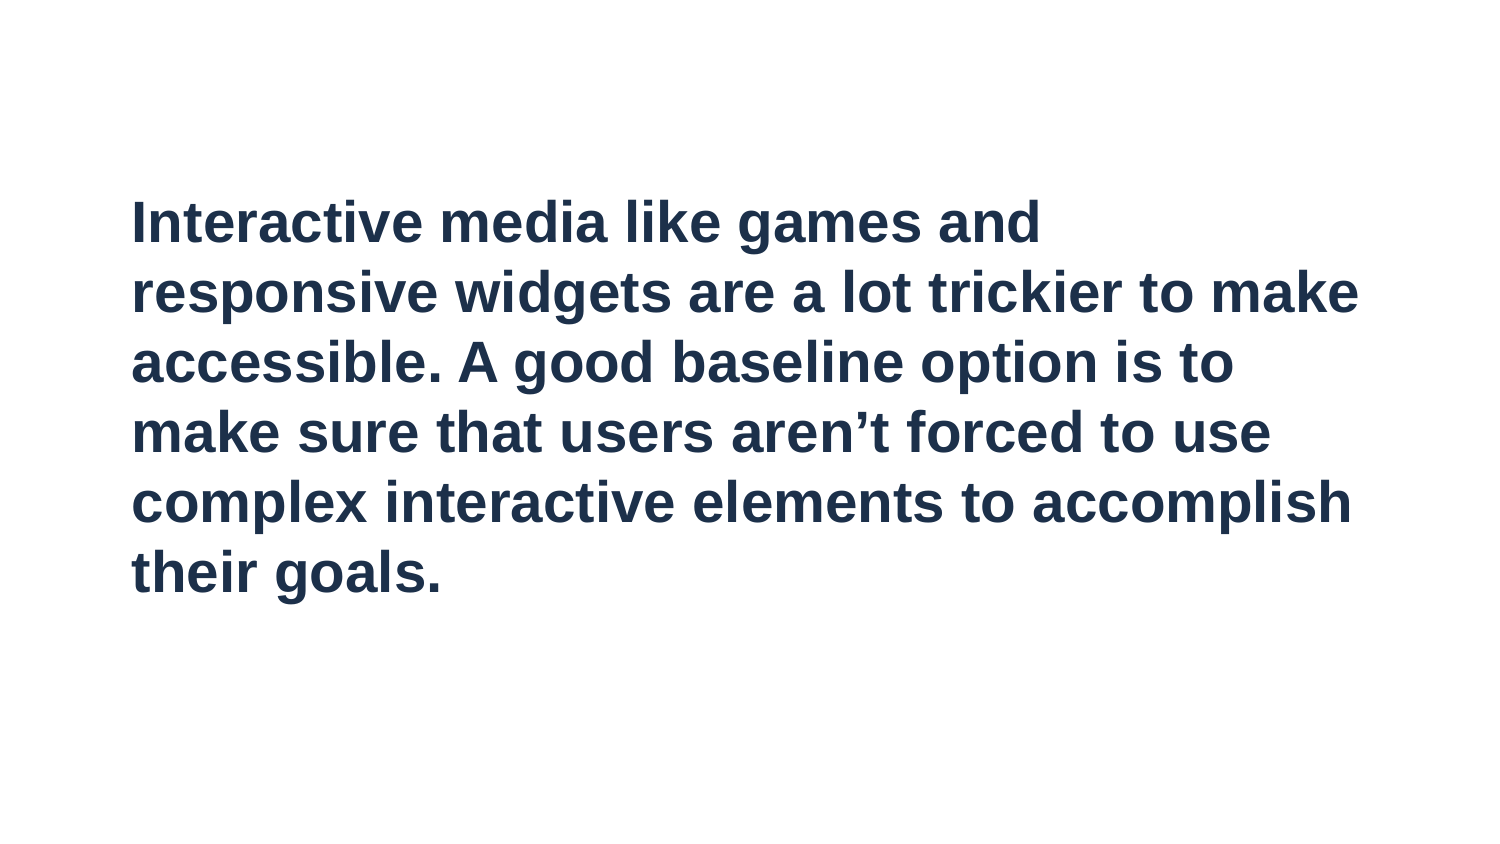

# Interactive media like games and responsive widgets are a lot trickier to make accessible. A good baseline option is to make sure that users aren’t forced to use complex interactive elements to accomplish their goals.